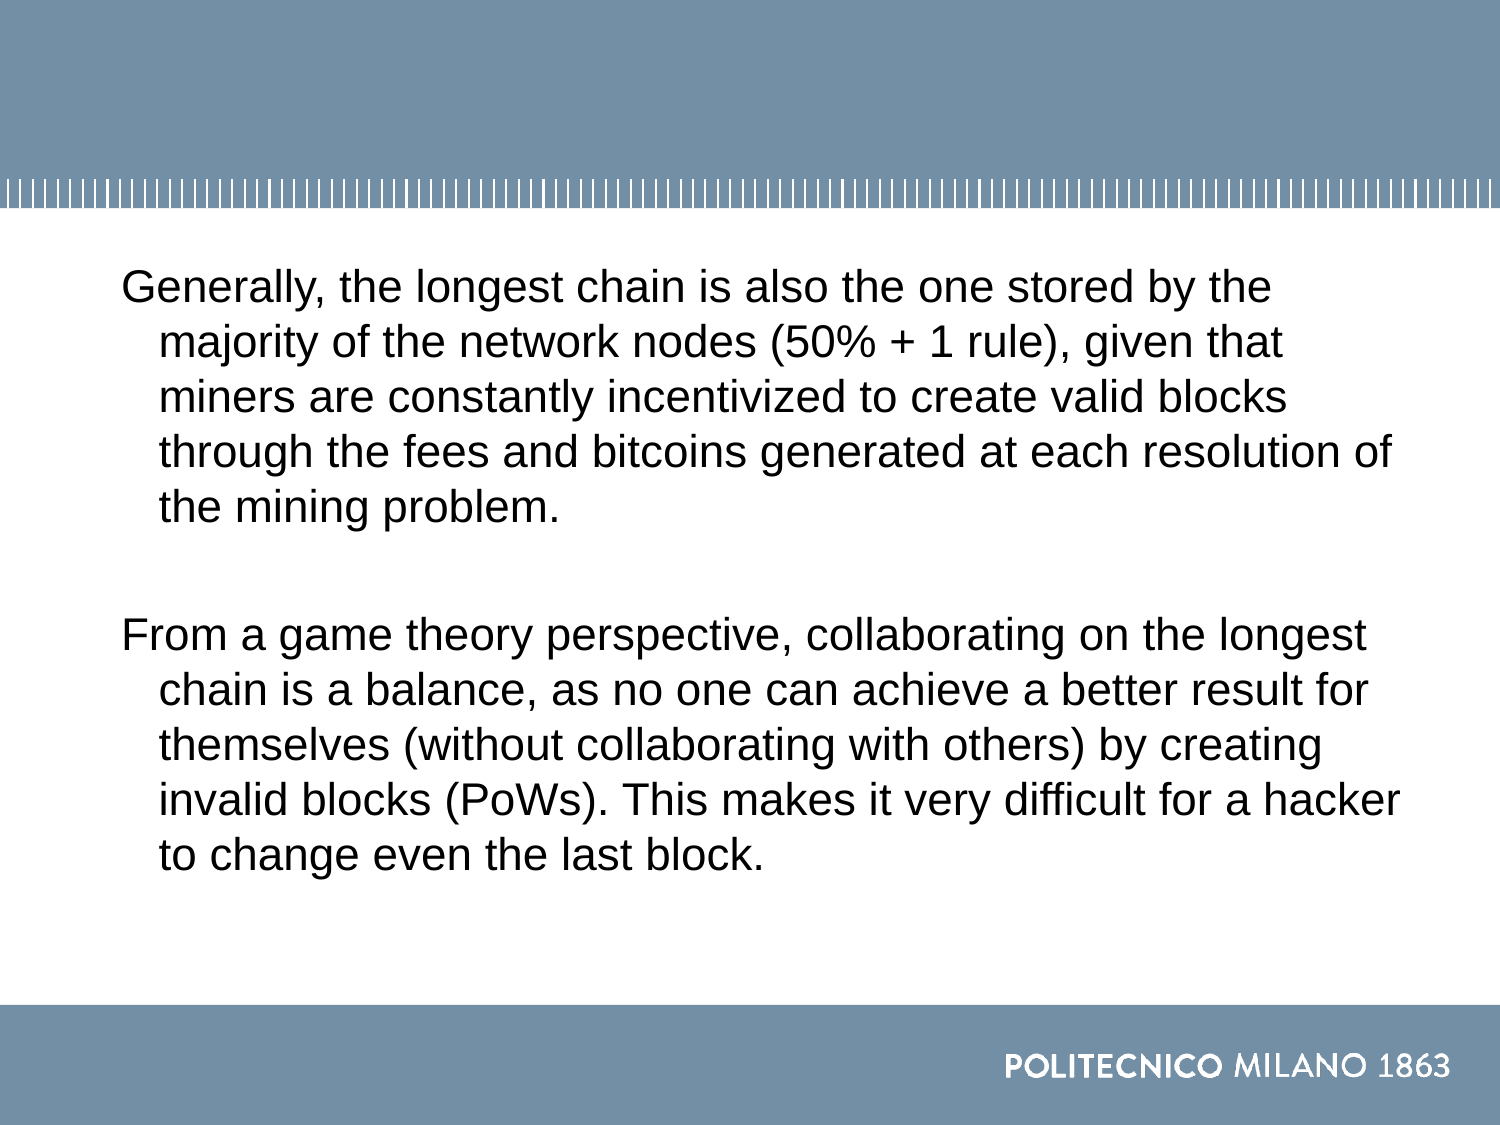

#
Generally, the longest chain is also the one stored by the majority of the network nodes (50% + 1 rule), given that miners are constantly incentivized to create valid blocks through the fees and bitcoins generated at each resolution of the mining problem.

From a game theory perspective, collaborating on the longest chain is a balance, as no one can achieve a better result for themselves (without collaborating with others) by creating invalid blocks (PoWs). This makes it very difficult for a hacker to change even the last block.